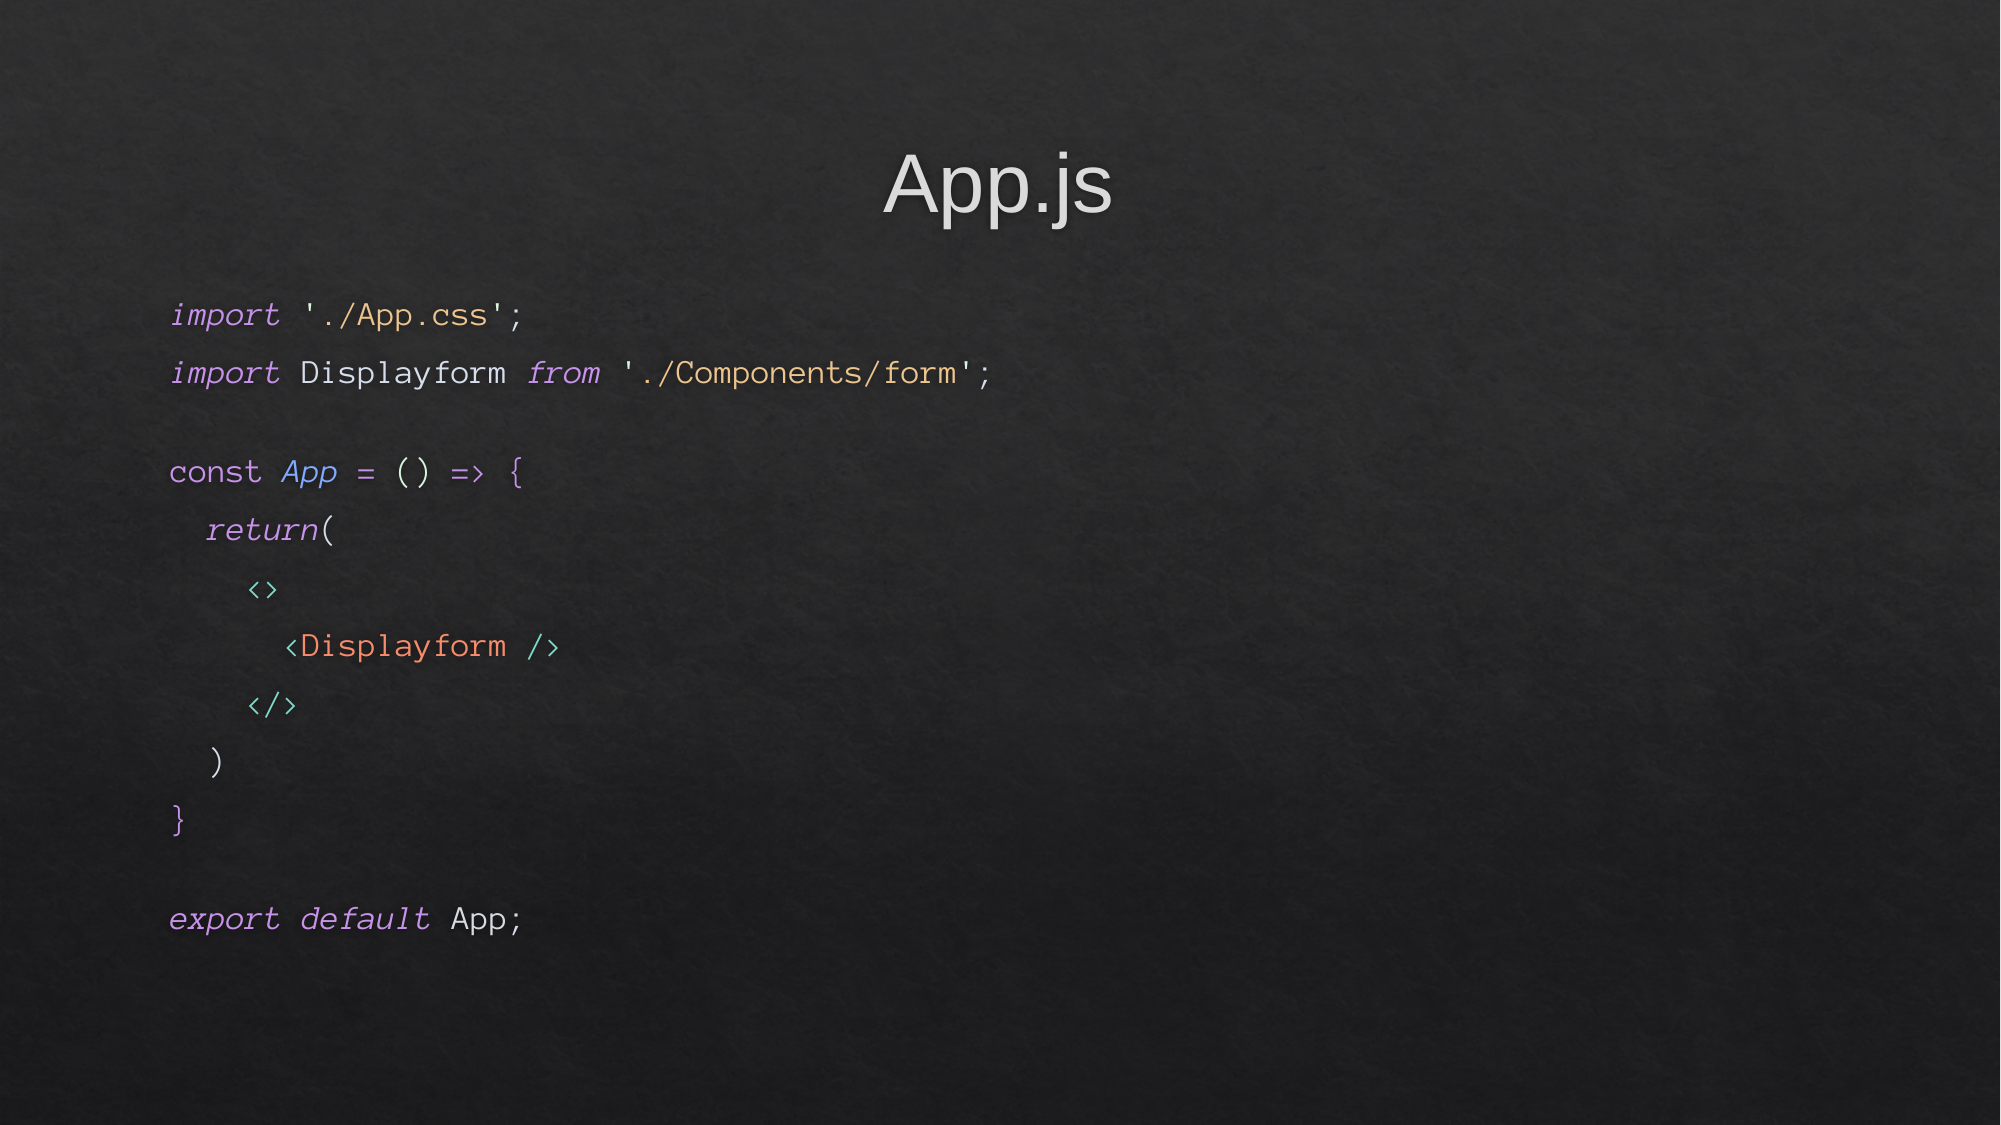

# App.js
import './App.css';
import Displayform from './Components/form';
const App = () => {
  return(
    <>
      <Displayform />
    </>
  )
}
export default App;